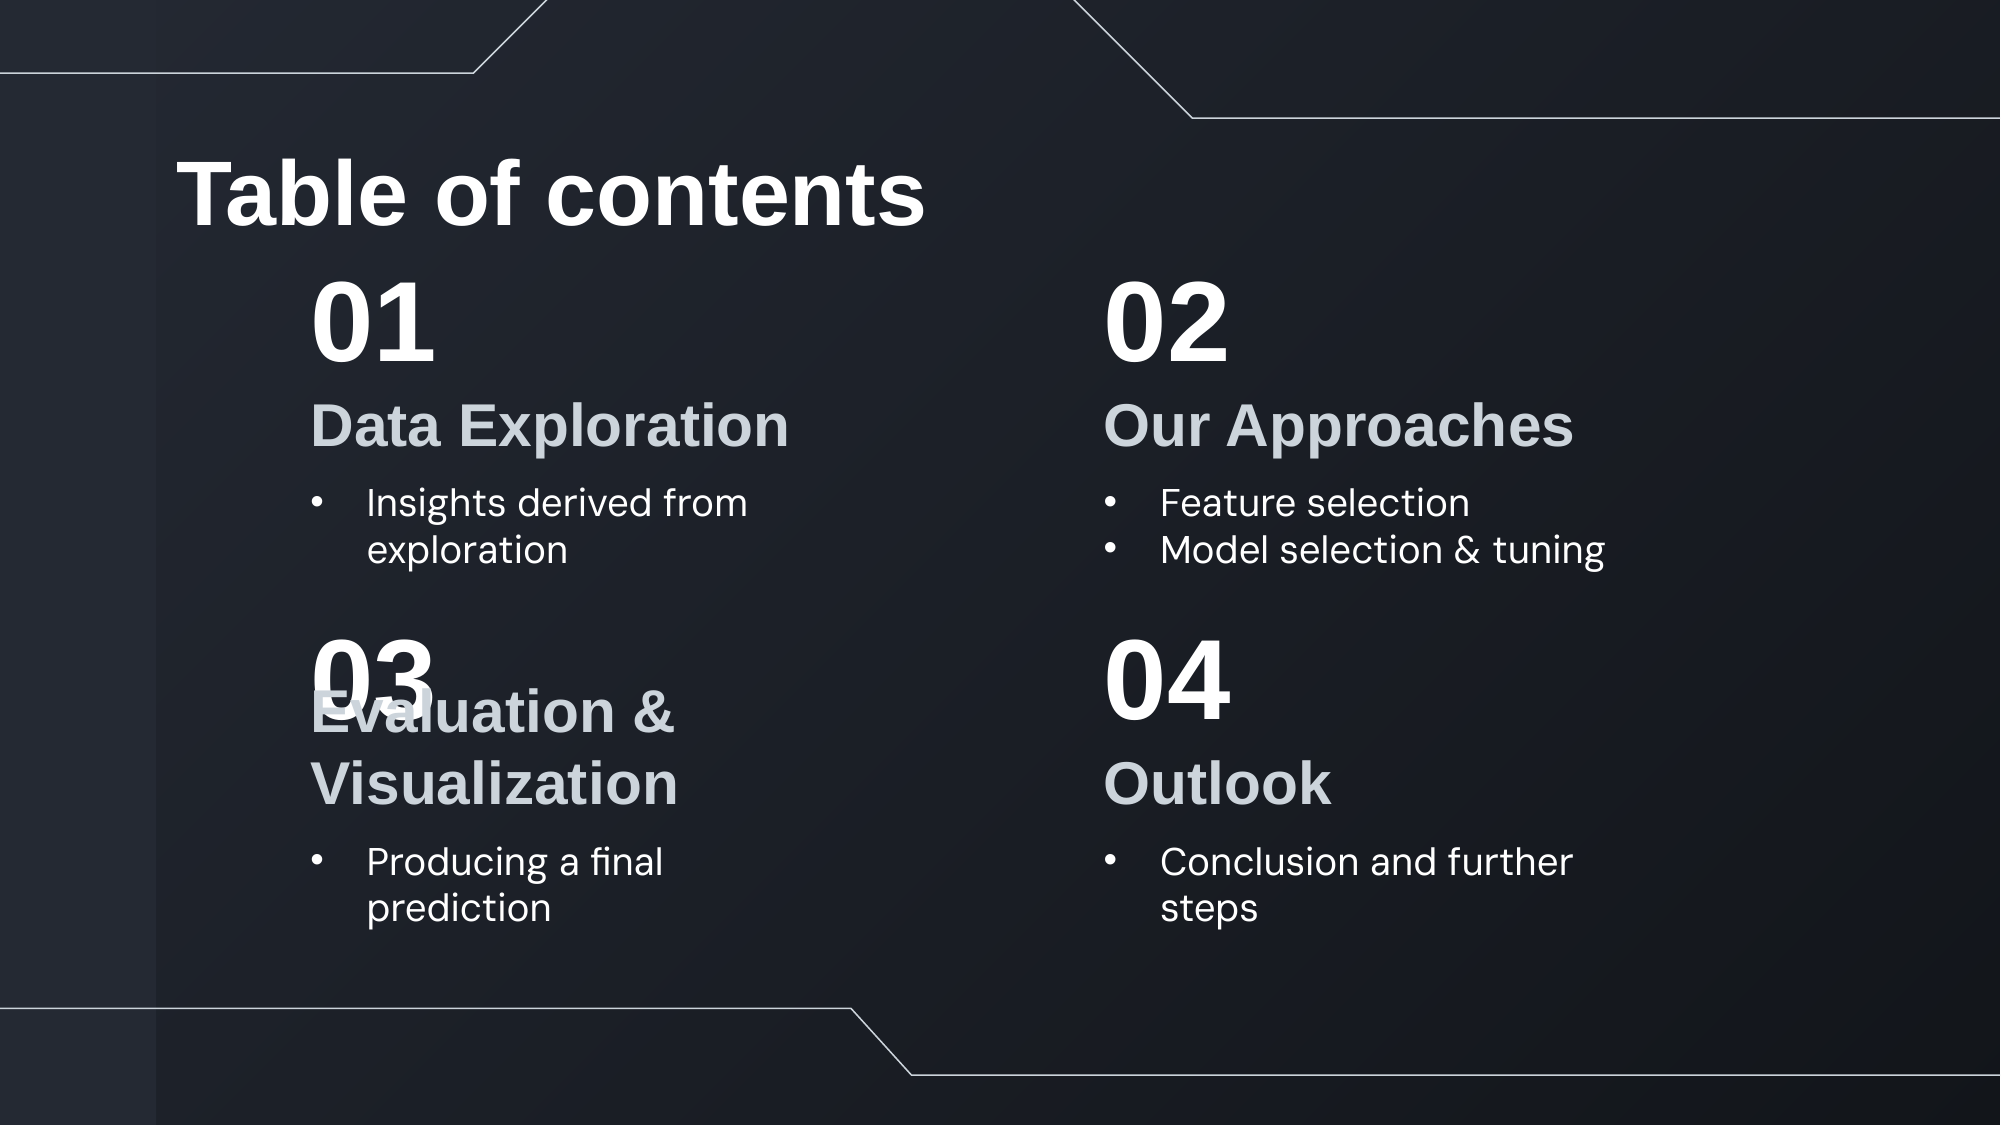

# Table of contents
01
02
Data Exploration
Our Approaches
Insights derived from exploration
Feature selection
Model selection & tuning
03
04
Evaluation & Visualization
Outlook
Producing a final prediction
Conclusion and further steps